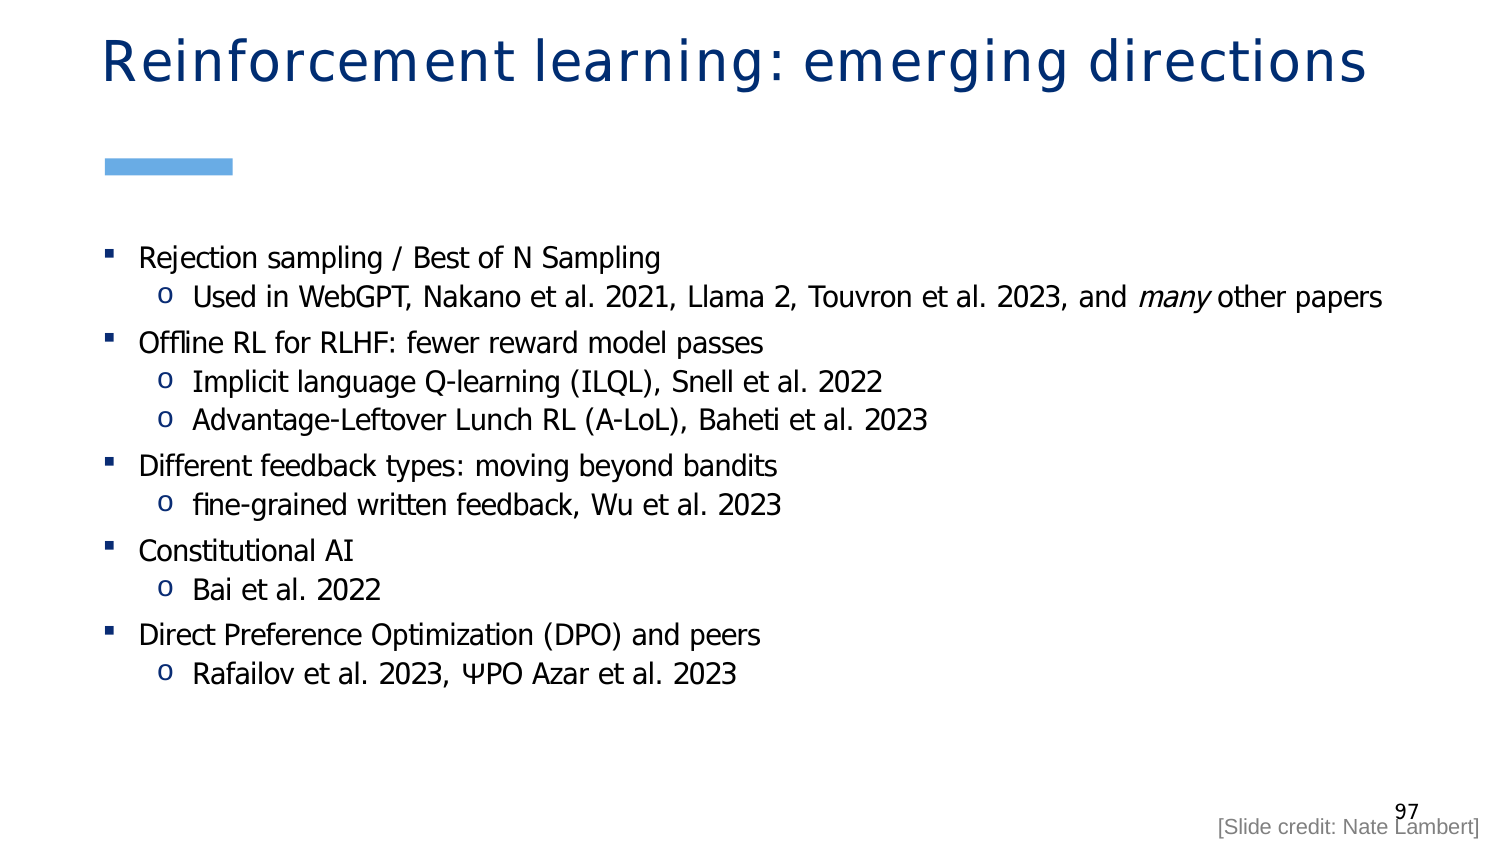

# Reinforcement learning: emerging directions

Rejection sampling / Best of N Sampling
Used in WebGPT, Nakano et al. 2021, Llama 2, Touvron et al. 2023, and many other papers
Offline RL for RLHF: fewer reward model passes
Implicit language Q-learning (ILQL), Snell et al. 2022
Advantage-Leftover Lunch RL (A-LoL), Baheti et al. 2023
Different feedback types: moving beyond bandits
fine-grained written feedback, Wu et al. 2023
Constitutional AI
Bai et al. 2022
Direct Preference Optimization (DPO) and peers
Rafailov et al. 2023, ΨPO Azar et al. 2023
[Slide credit: Nate Lambert]